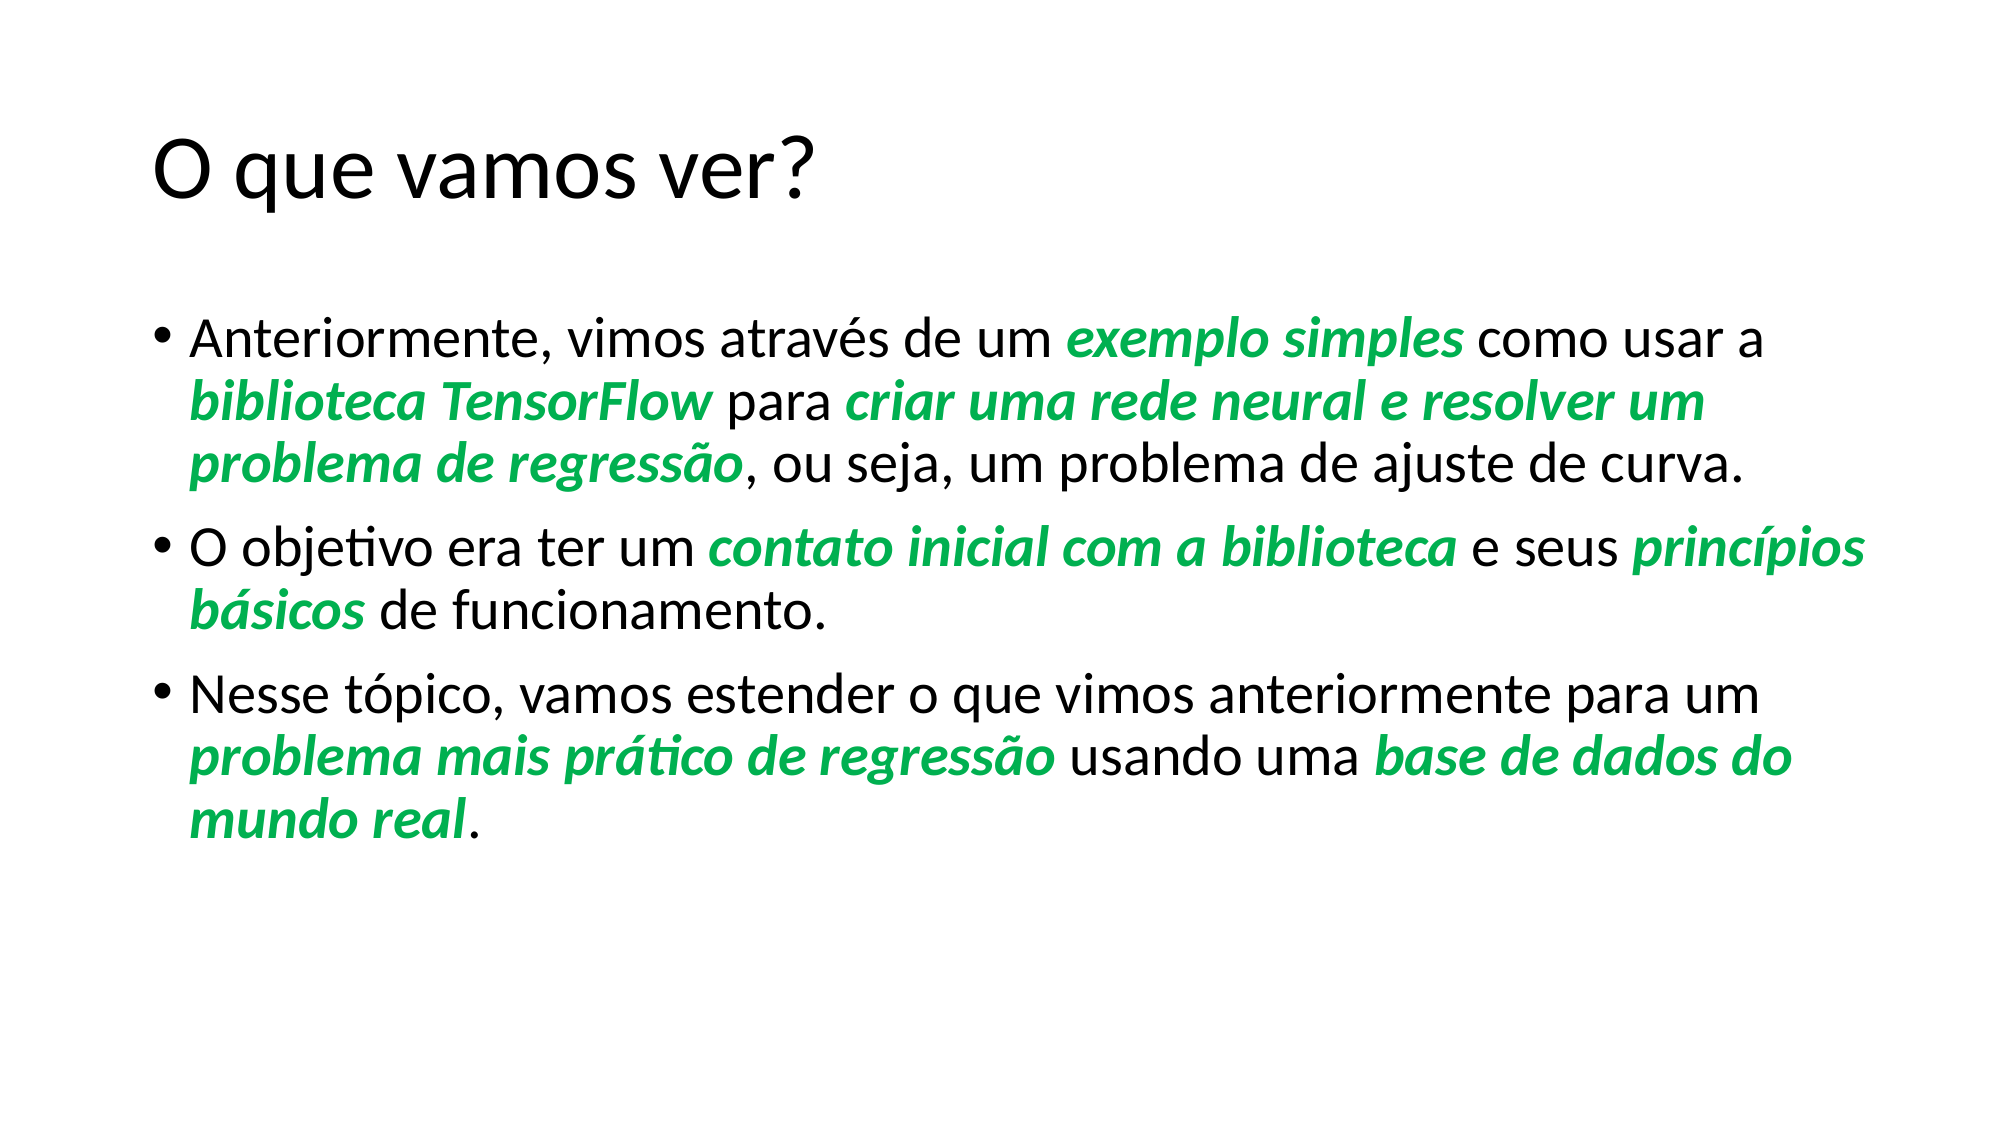

# O que vamos ver?
Anteriormente, vimos através de um exemplo simples como usar a biblioteca TensorFlow para criar uma rede neural e resolver um problema de regressão, ou seja, um problema de ajuste de curva.
O objetivo era ter um contato inicial com a biblioteca e seus princípios básicos de funcionamento.
Nesse tópico, vamos estender o que vimos anteriormente para um problema mais prático de regressão usando uma base de dados do mundo real.